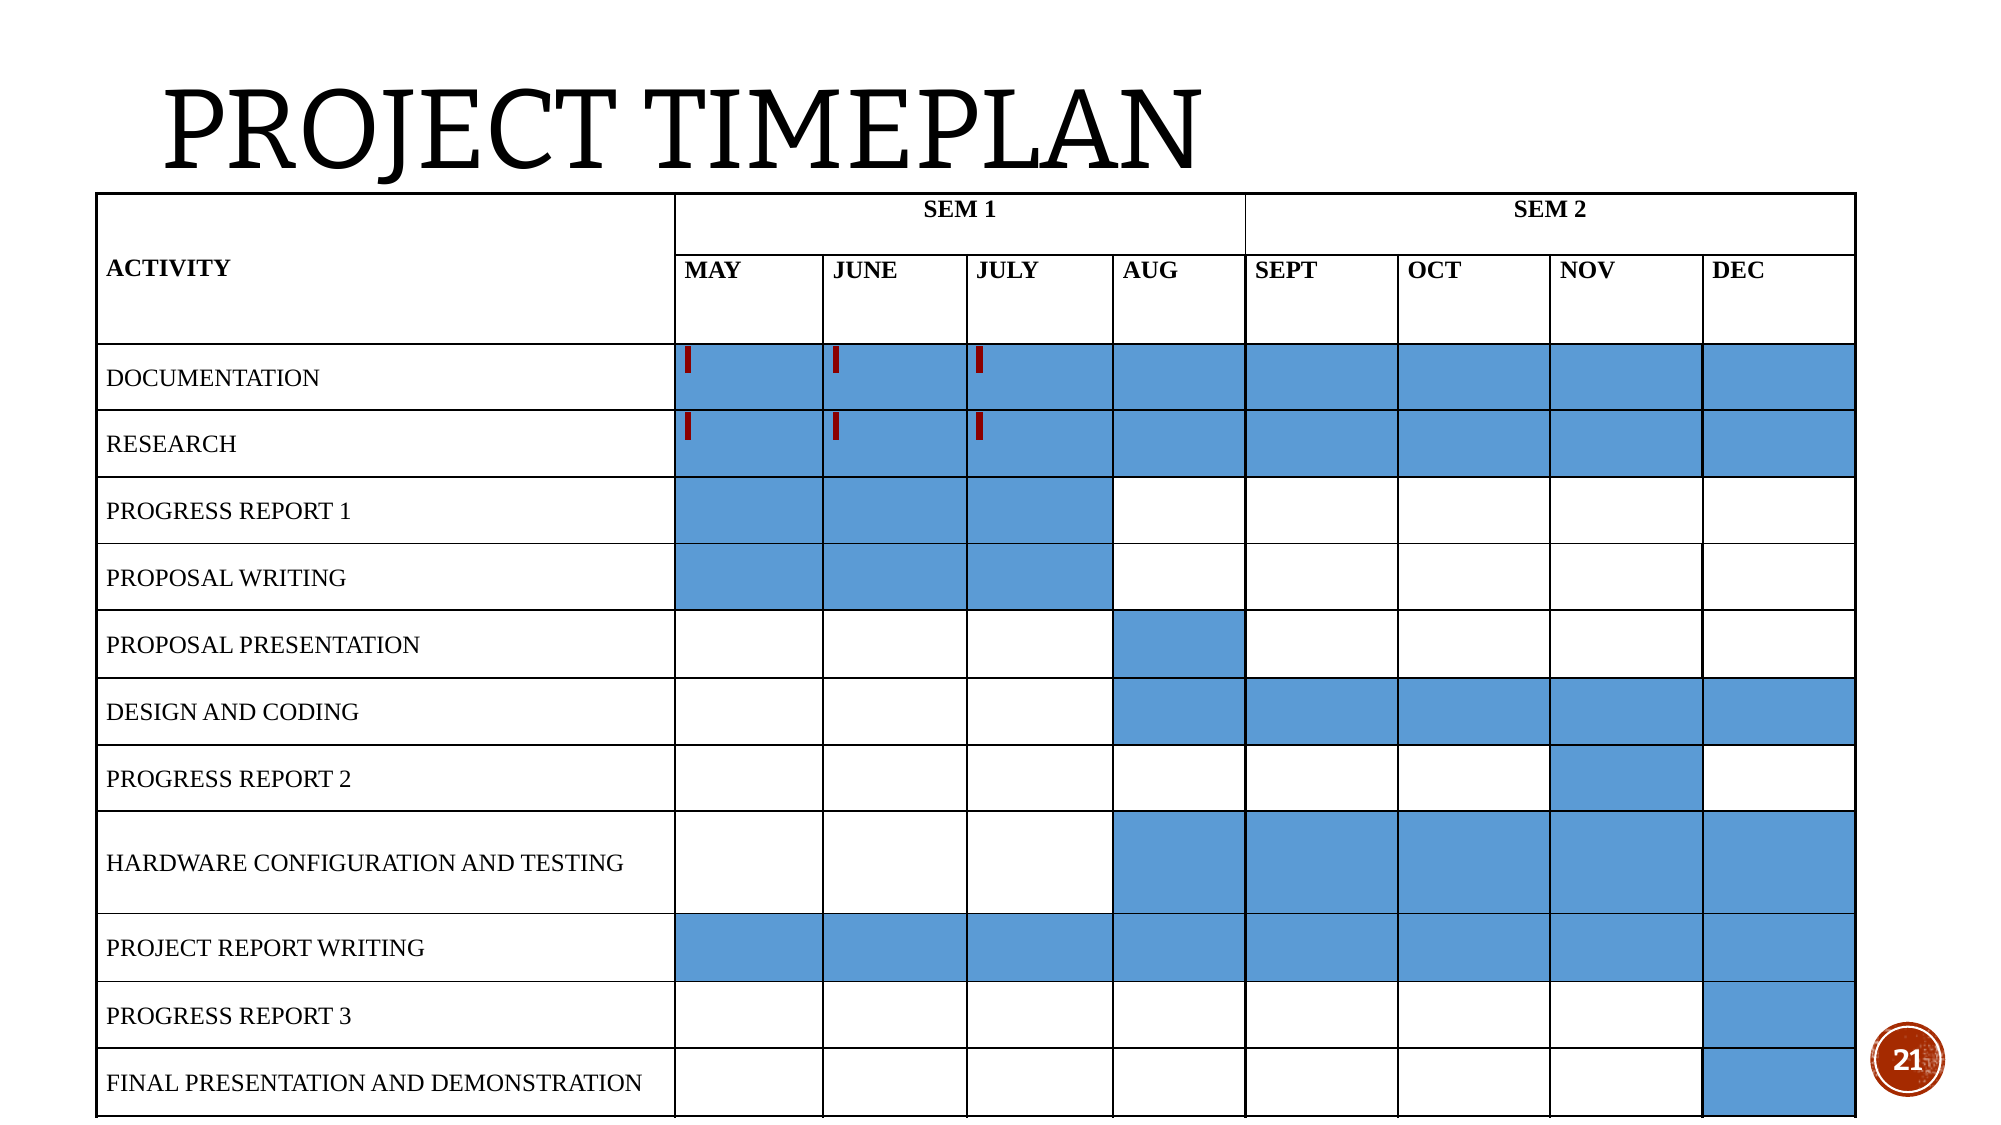

# PROJECT TIMEPLAN
| ACTIVITY | SEM 1 |  |  |  | SEM 2 |  |  |  |
| --- | --- | --- | --- | --- | --- | --- | --- | --- |
|  | MAY | JUNE | JULY | AUG | SEPT | OCT | NOV | DEC |
| DOCUMENTATION |  |  |  |  |  |  |  |  |
| RESEARCH |  |  |  |  |  |  |  |  |
| PROGRESS REPORT 1 |  |  |  |  |  |  |  |  |
| PROPOSAL WRITING |  |  |  |  |  |  |  |  |
| PROPOSAL PRESENTATION |  |  |  |  |  |  |  |  |
| DESIGN AND CODING |  |  |  |  |  |  |  |  |
| PROGRESS REPORT 2 |  |  |  |  |  |  |  |  |
| HARDWARE CONFIGURATION AND TESTING |  |  |  |  |  |  |  |  |
| PROJECT REPORT WRITING |  |  |  |  |  |  |  |  |
| PROGRESS REPORT 3 |  |  |  |  |  |  |  |  |
| FINAL PRESENTATION AND DEMONSTRATION |  |  |  |  |  |  |  |  |
21